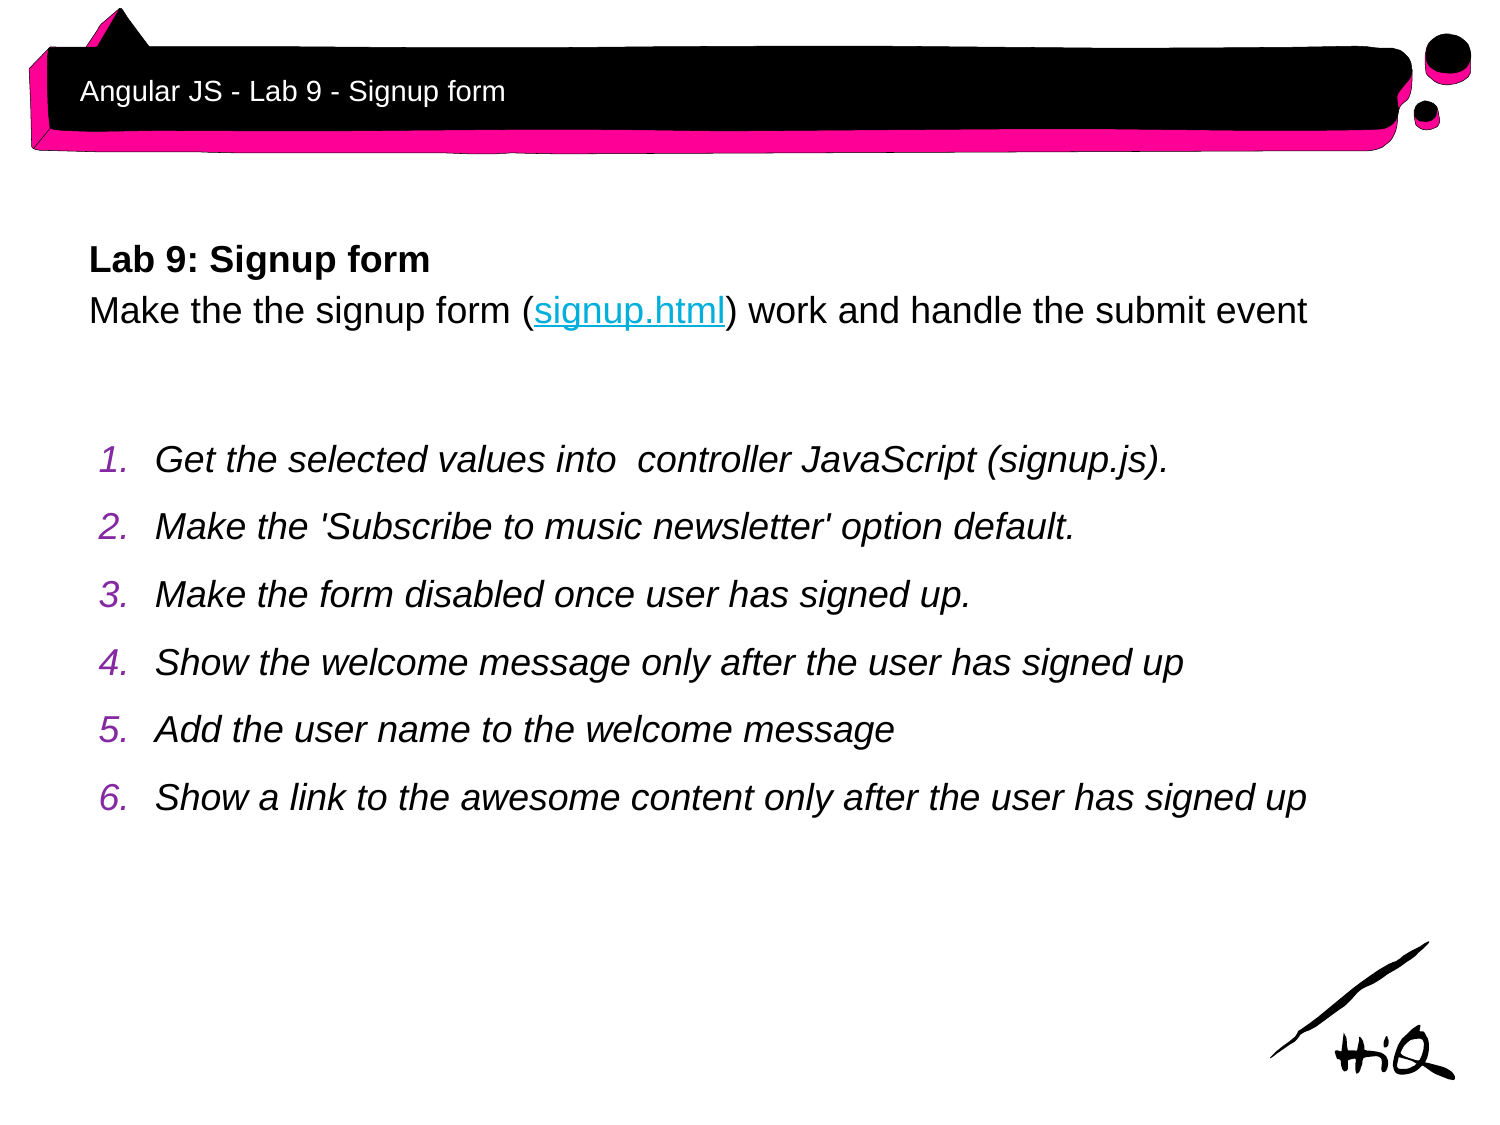

# Angular JS - Lab 9 - Signup form
Lab 9: Signup form
Make the the signup form (signup.html) work and handle the submit event

Get the selected values into  controller JavaScript (signup.js).
Make the 'Subscribe to music newsletter' option default.
Make the form disabled once user has signed up.
Show the welcome message only after the user has signed up
Add the user name to the welcome message
Show a link to the awesome content only after the user has signed up